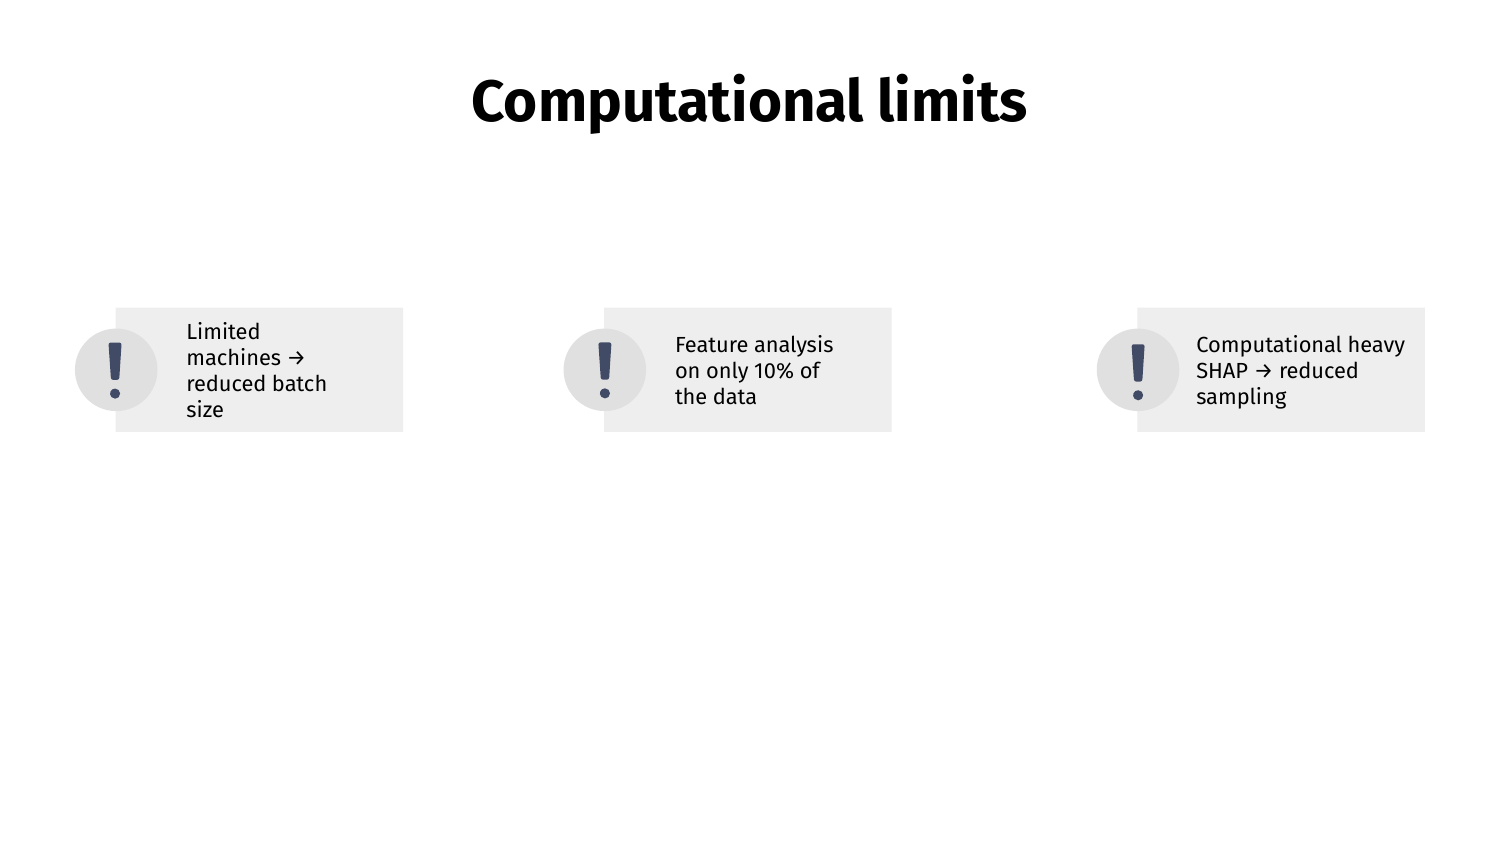

Feature analysis solo su 10% dei dati

# Computational limits

Limited machines → reduced batch size
Feature analysis on only 10% of the data
Computational heavy SHAP → reduced sampling